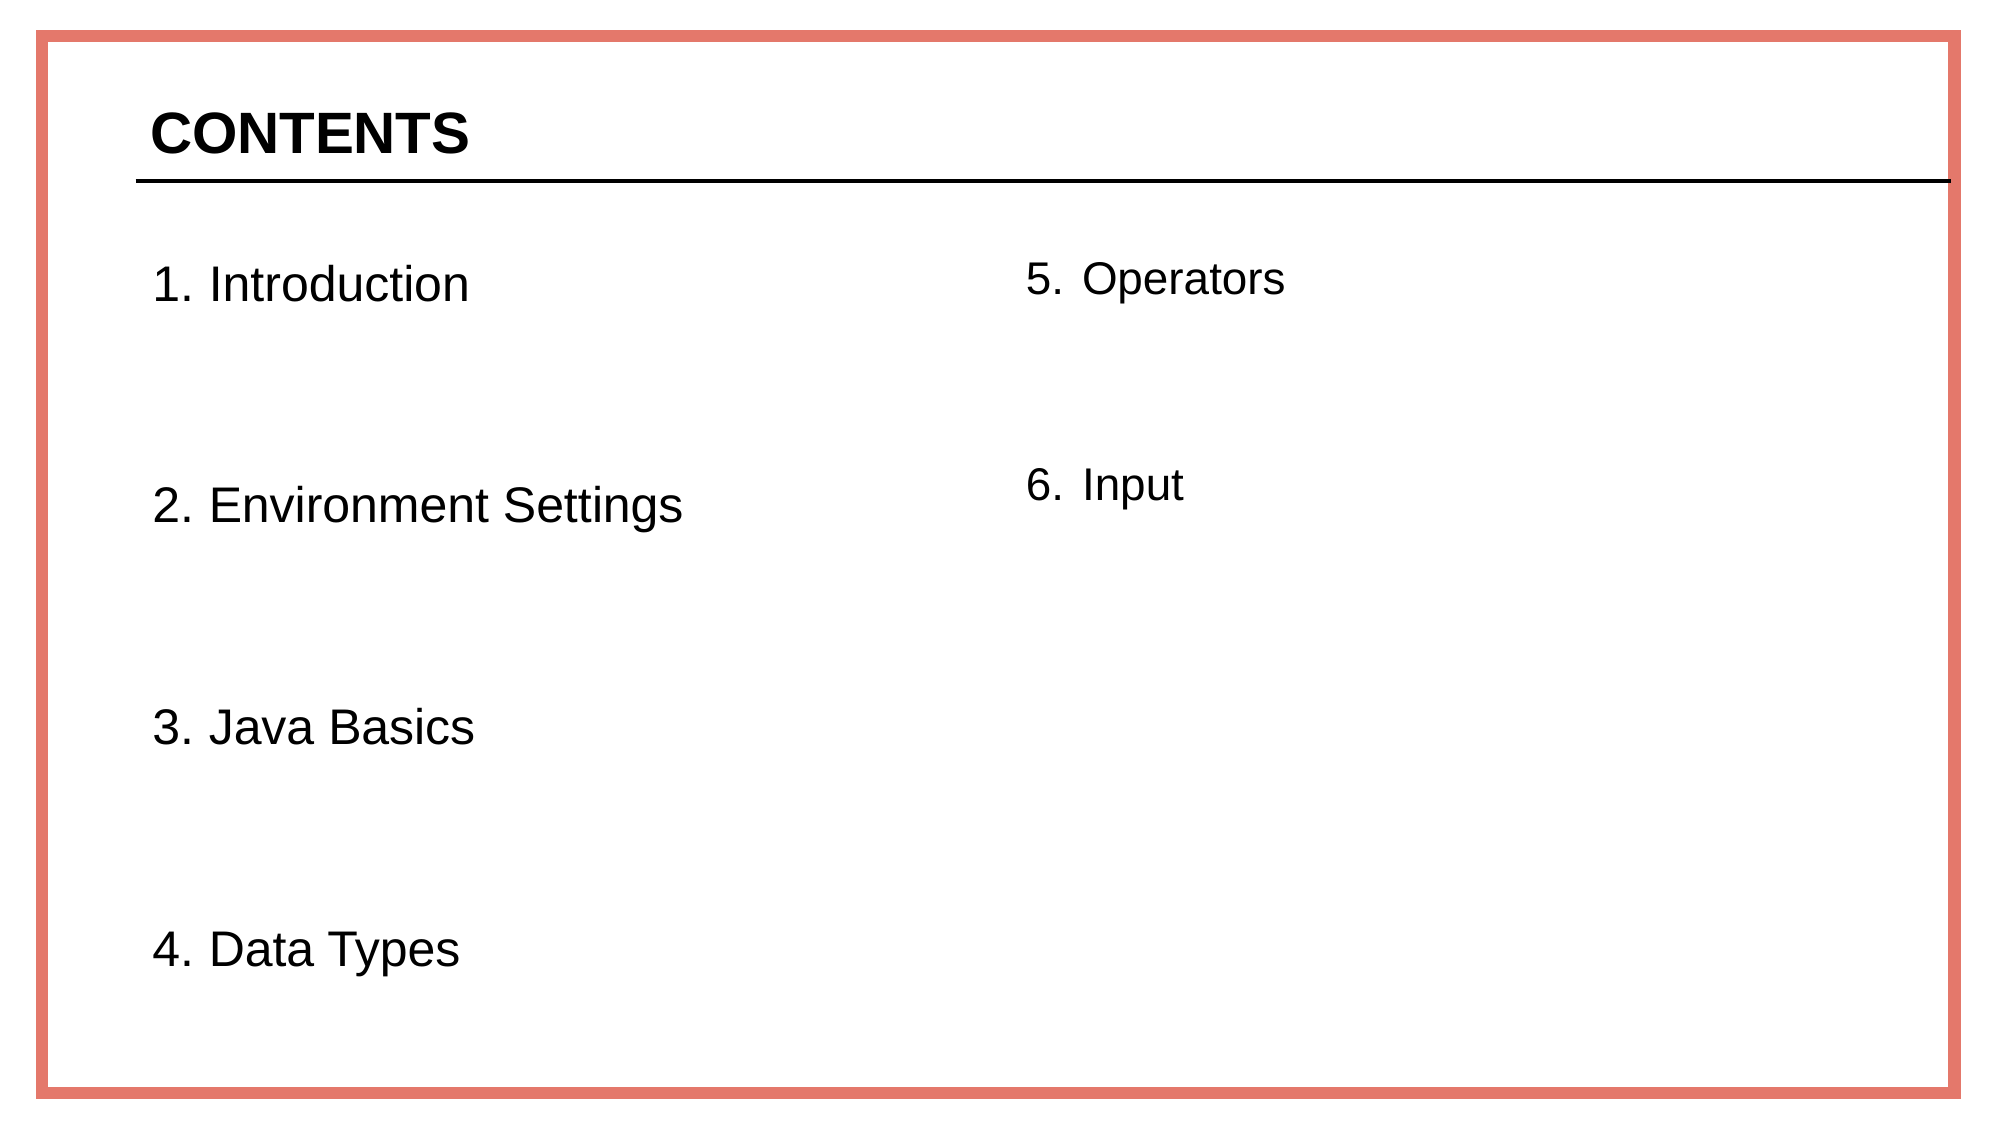

Introduction

Environment Settings

Java Basics

Data Types
Operators

Input